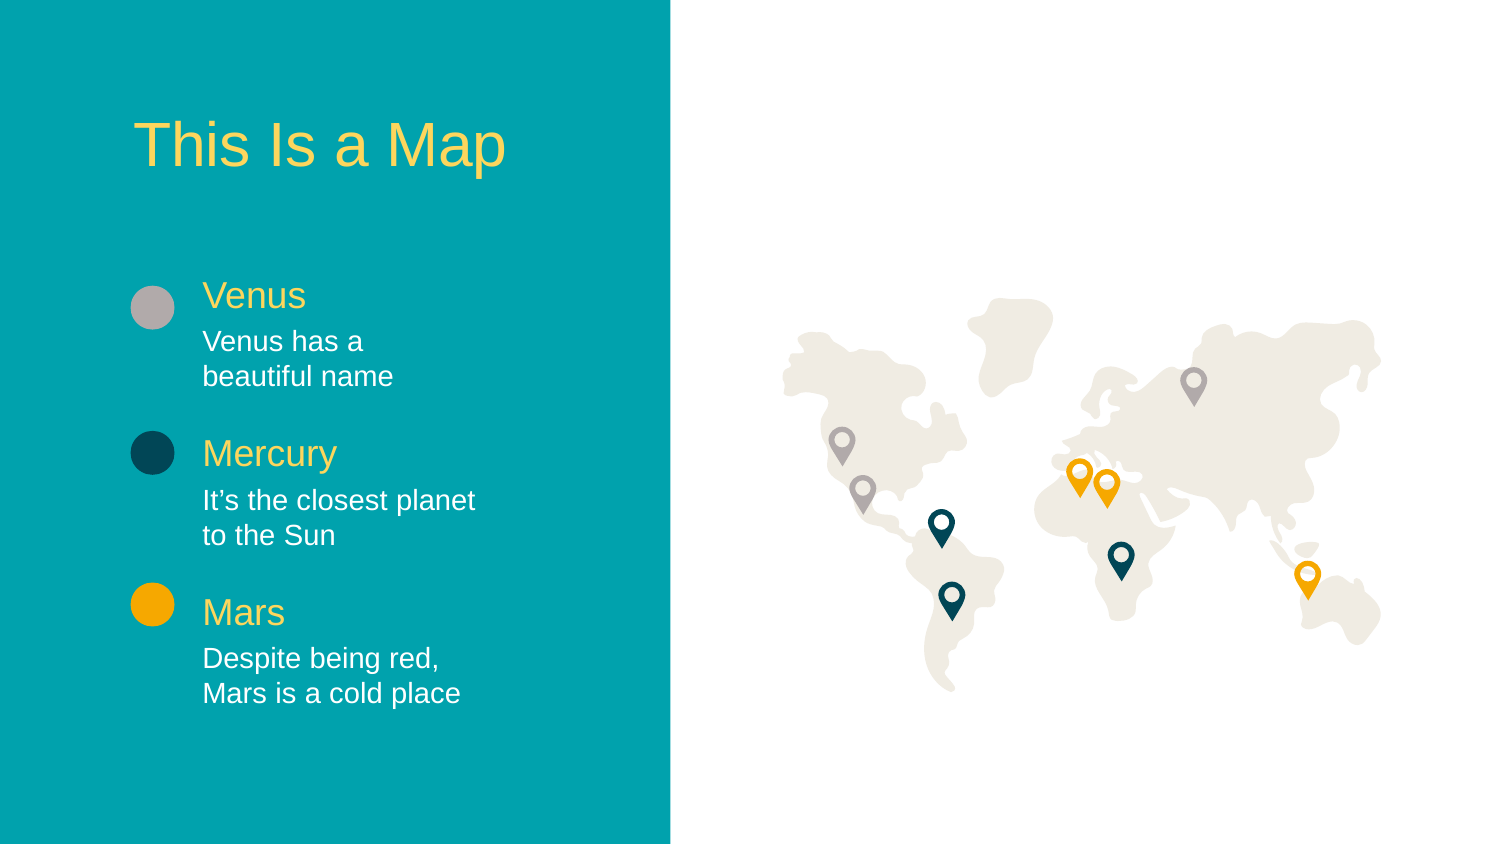

# This Is a Map
Venus

Venus has a
beautiful name

Mercury

It’s the closest planet to the Sun

Mars

Despite being red, Mars is a cold place